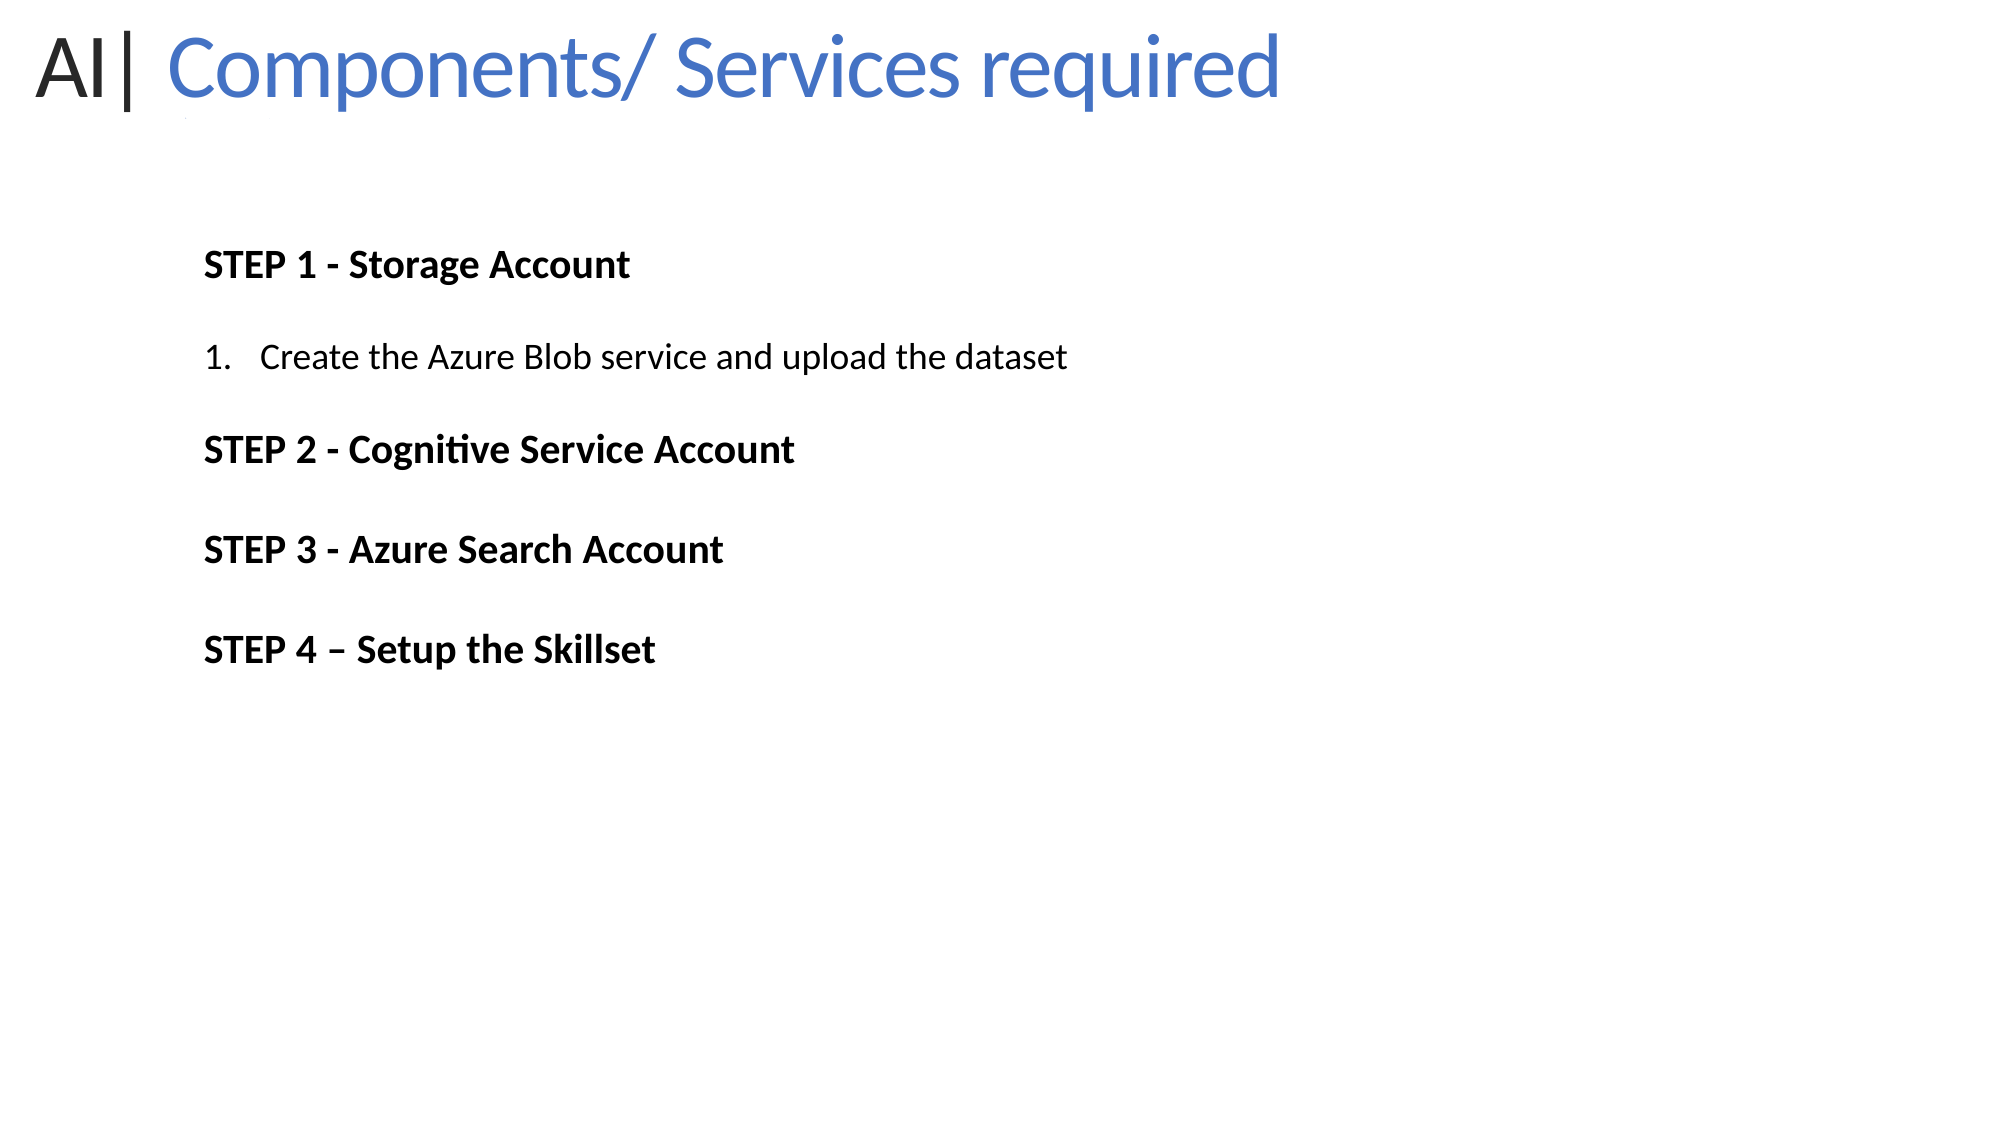

AI| Components/ Services required
.
STEP 1 - Storage Account

Create the Azure Blob service and upload the dataset

STEP 2 - Cognitive Service Account

STEP 3 - Azure Search Account

STEP 4 – Setup the Skillset